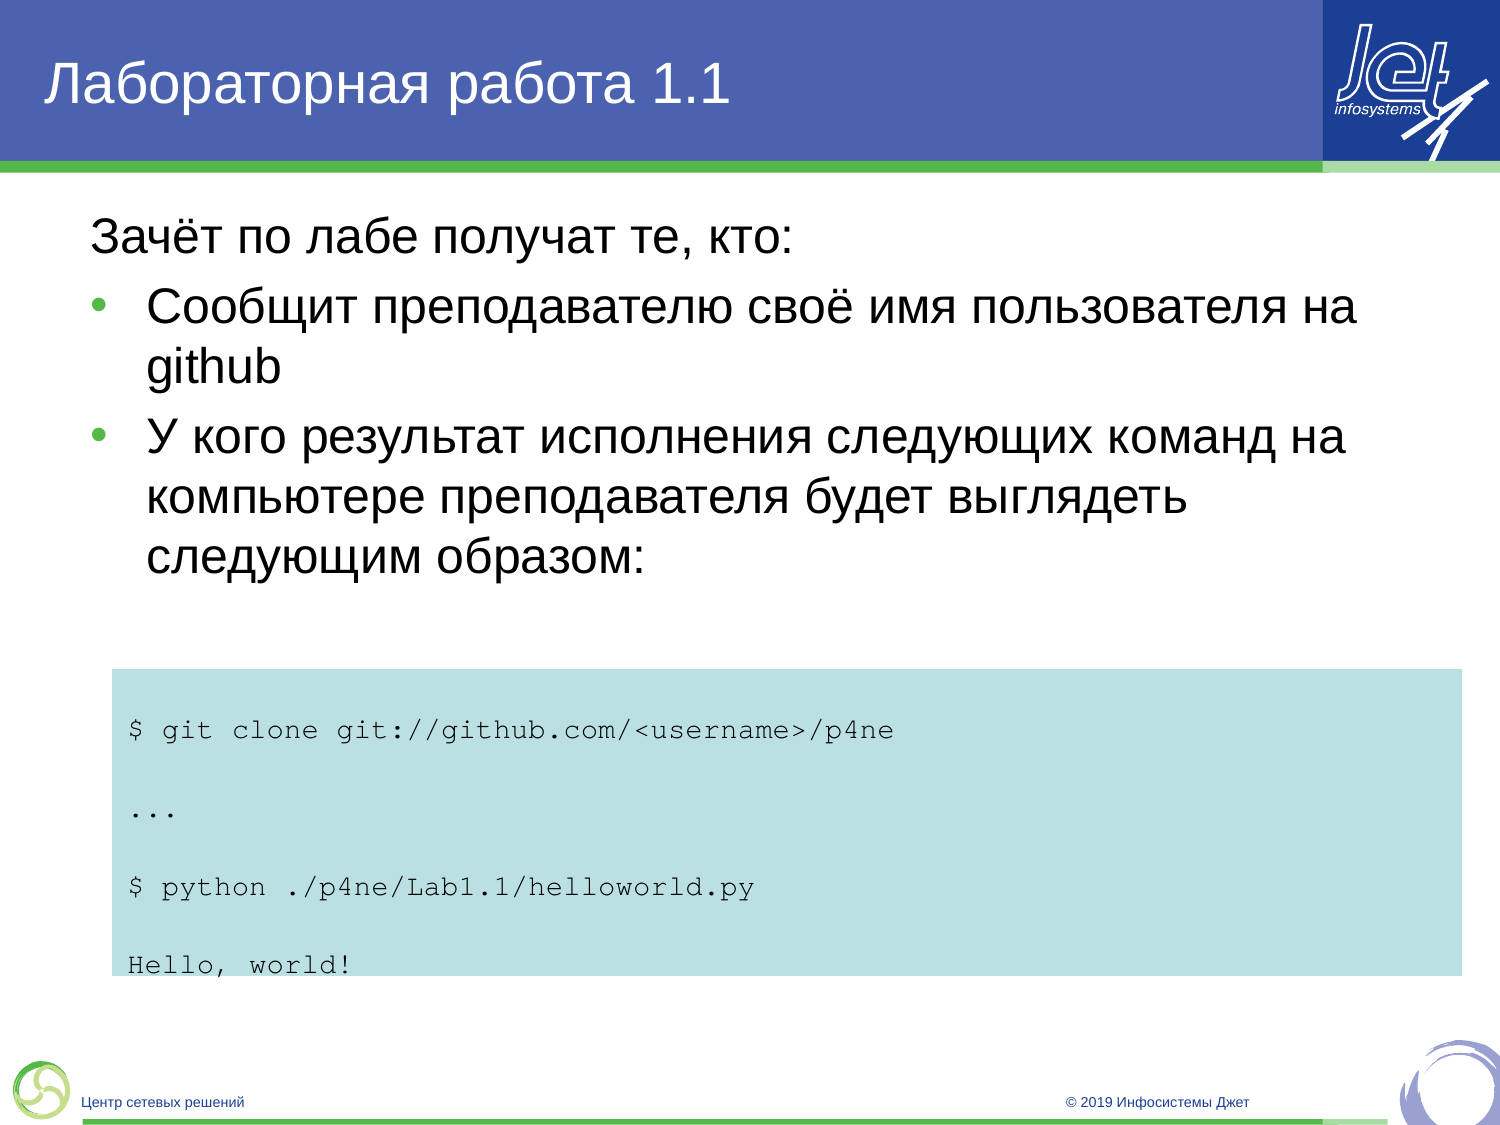

# Лабораторная работа 1.1
Зачёт по лабе получат те, кто:
Сообщит преподавателю своё имя пользователя на github
У кого результат исполнения следующих команд на компьютере преподавателя будет выглядеть следующим образом:

$ git clone git://github.com/<username>/p4ne
...
$ python ./p4ne/Lab1.1/helloworld.py
Hello, world!